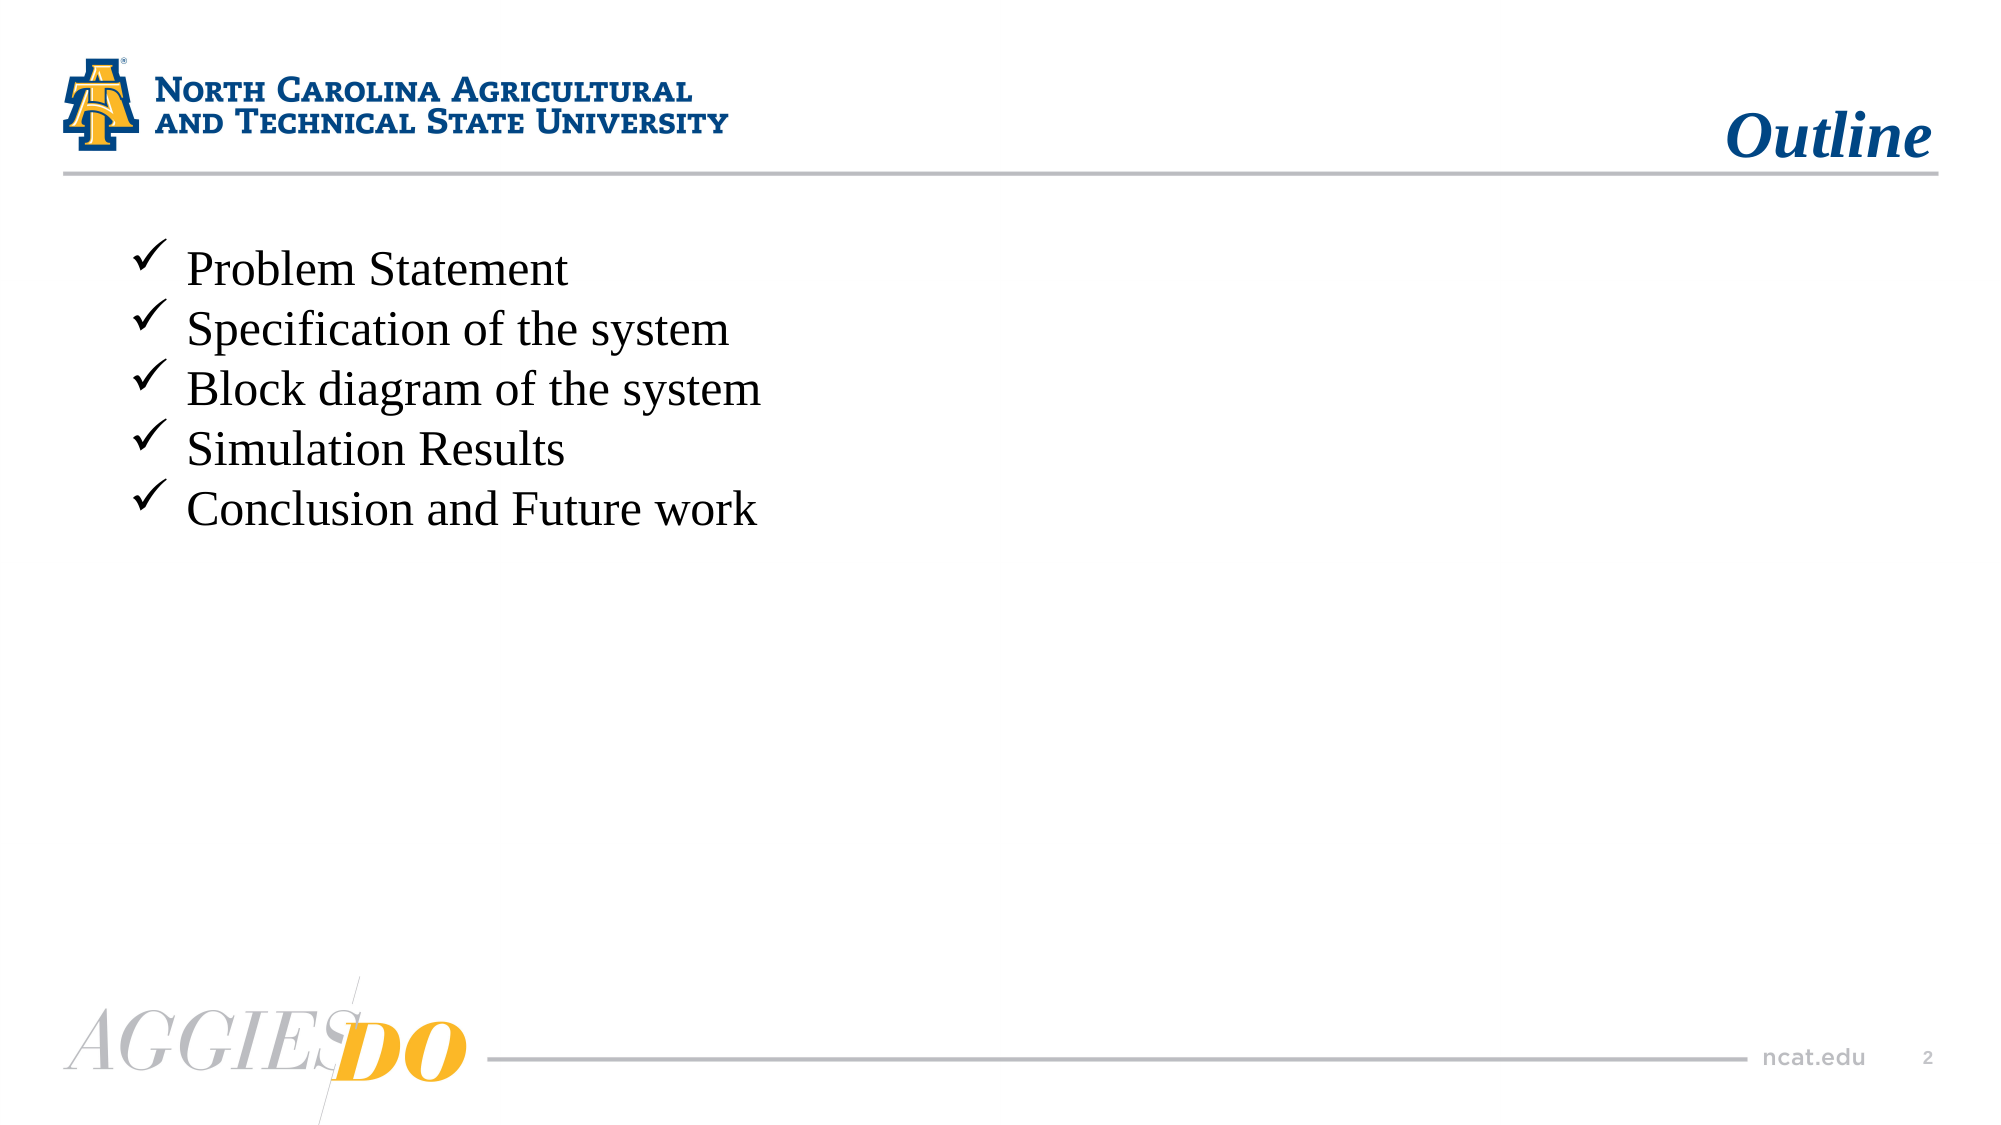

Outline
Problem Statement
Specification of the system
Block diagram of the system
Simulation Results
Conclusion and Future work